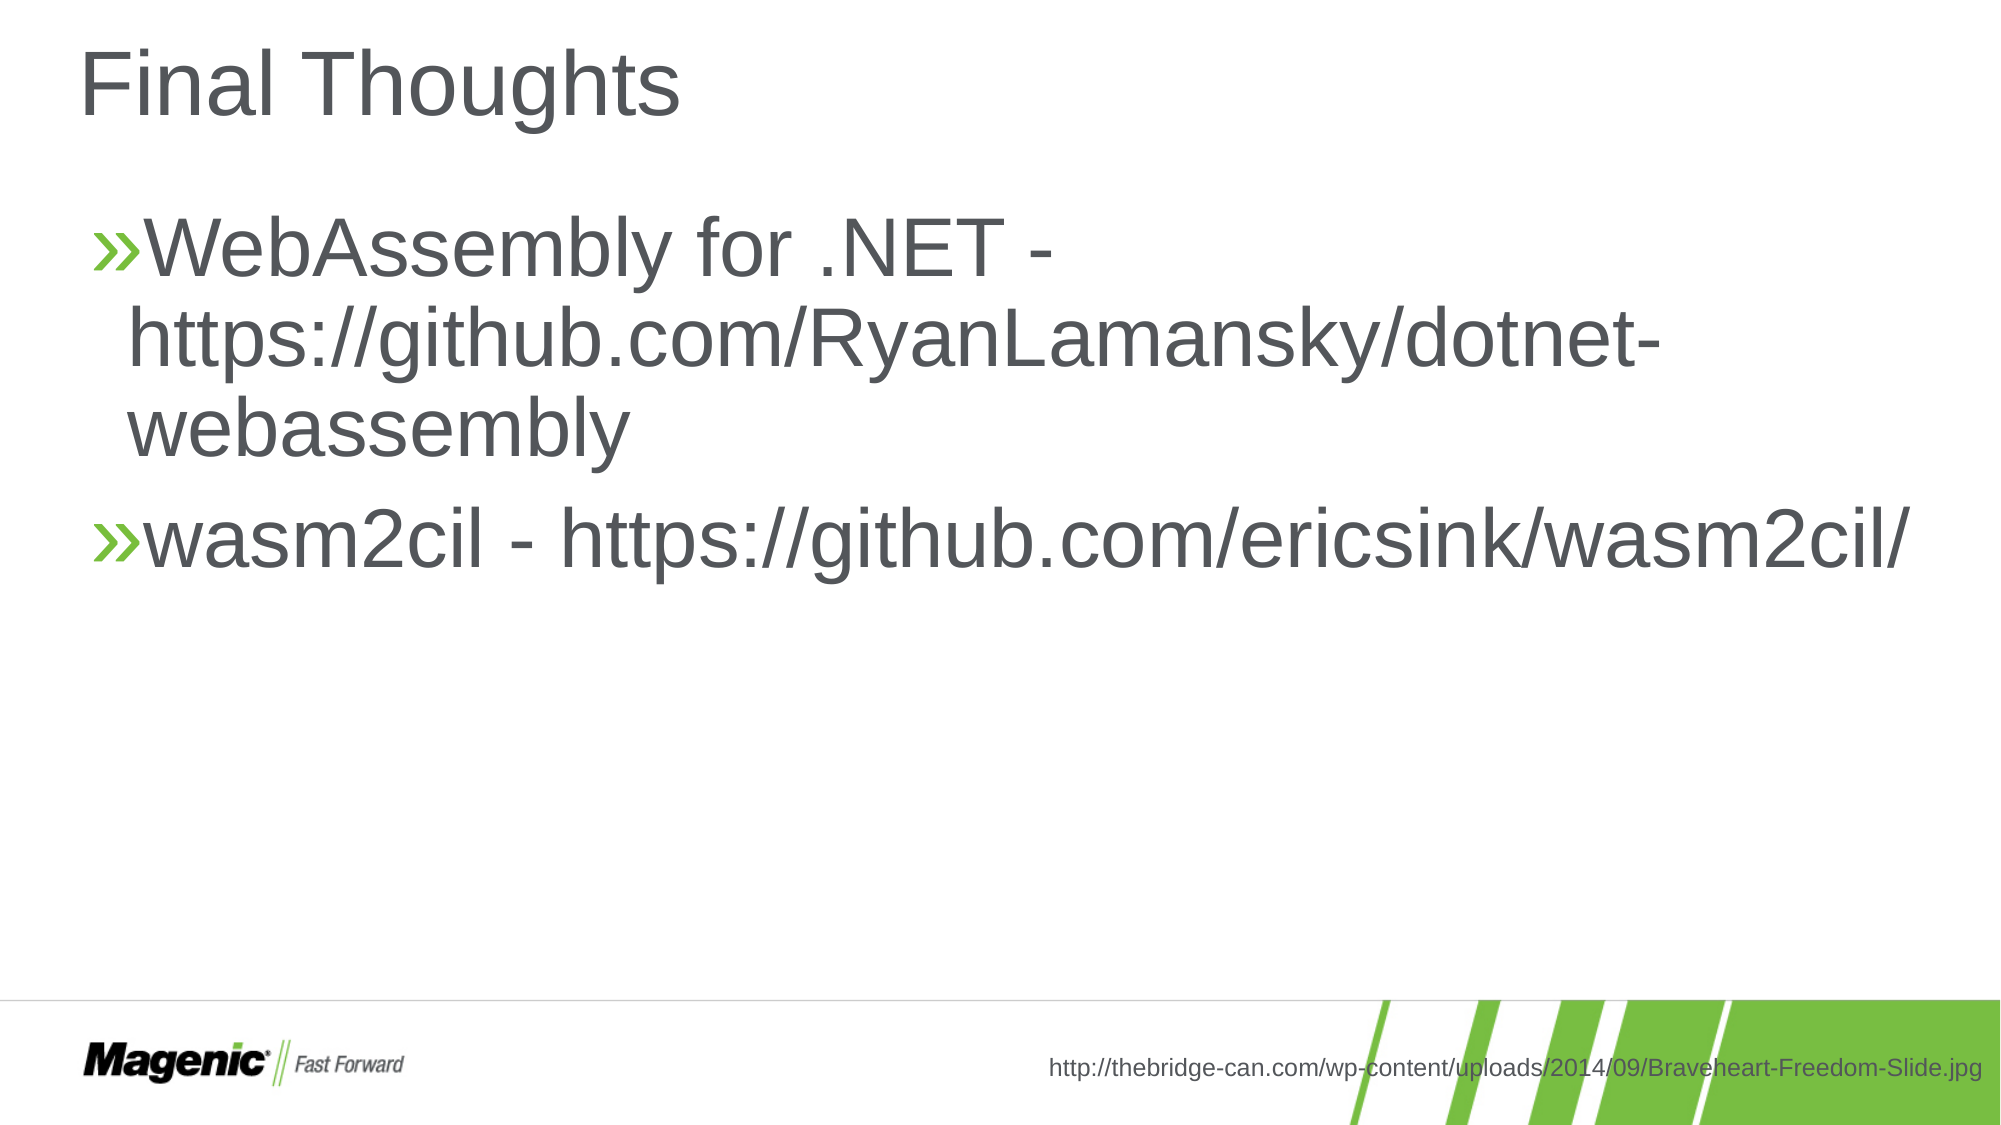

# Final Thoughts
WebAssembly for .NET - https://github.com/RyanLamansky/dotnet-webassembly
wasm2cil - https://github.com/ericsink/wasm2cil/
http://thebridge-can.com/wp-content/uploads/2014/09/Braveheart-Freedom-Slide.jpg